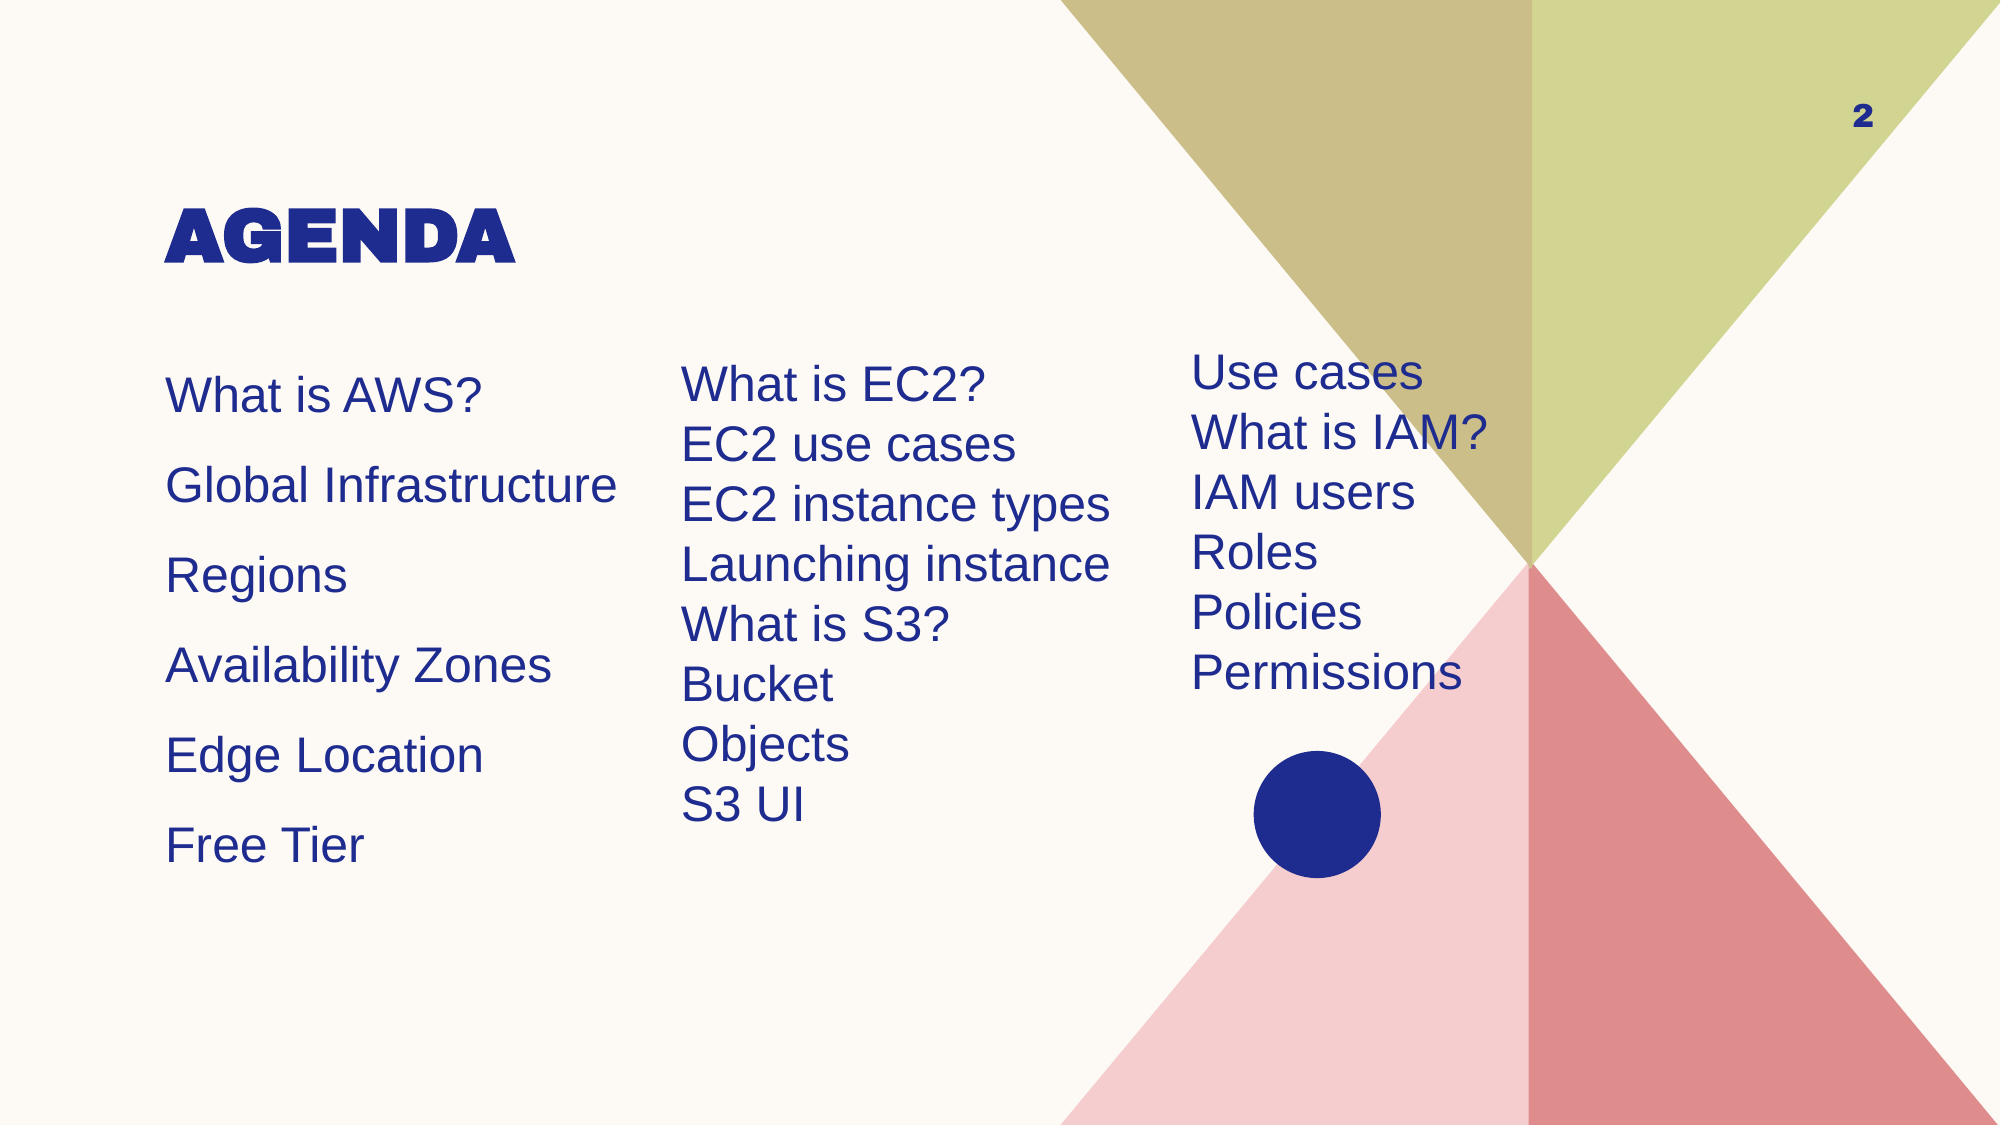

2
# agenda
What is AWS?
Global Infrastructure
Regions
Availability Zones
Edge Location
Free Tier
Use cases
What is IAM?
IAM users
Roles
Policies
Permissions

What is EC2?
EC2 use cases
EC2 instance types
Launching instance
What is S3?
Bucket
Objects
S3 UI